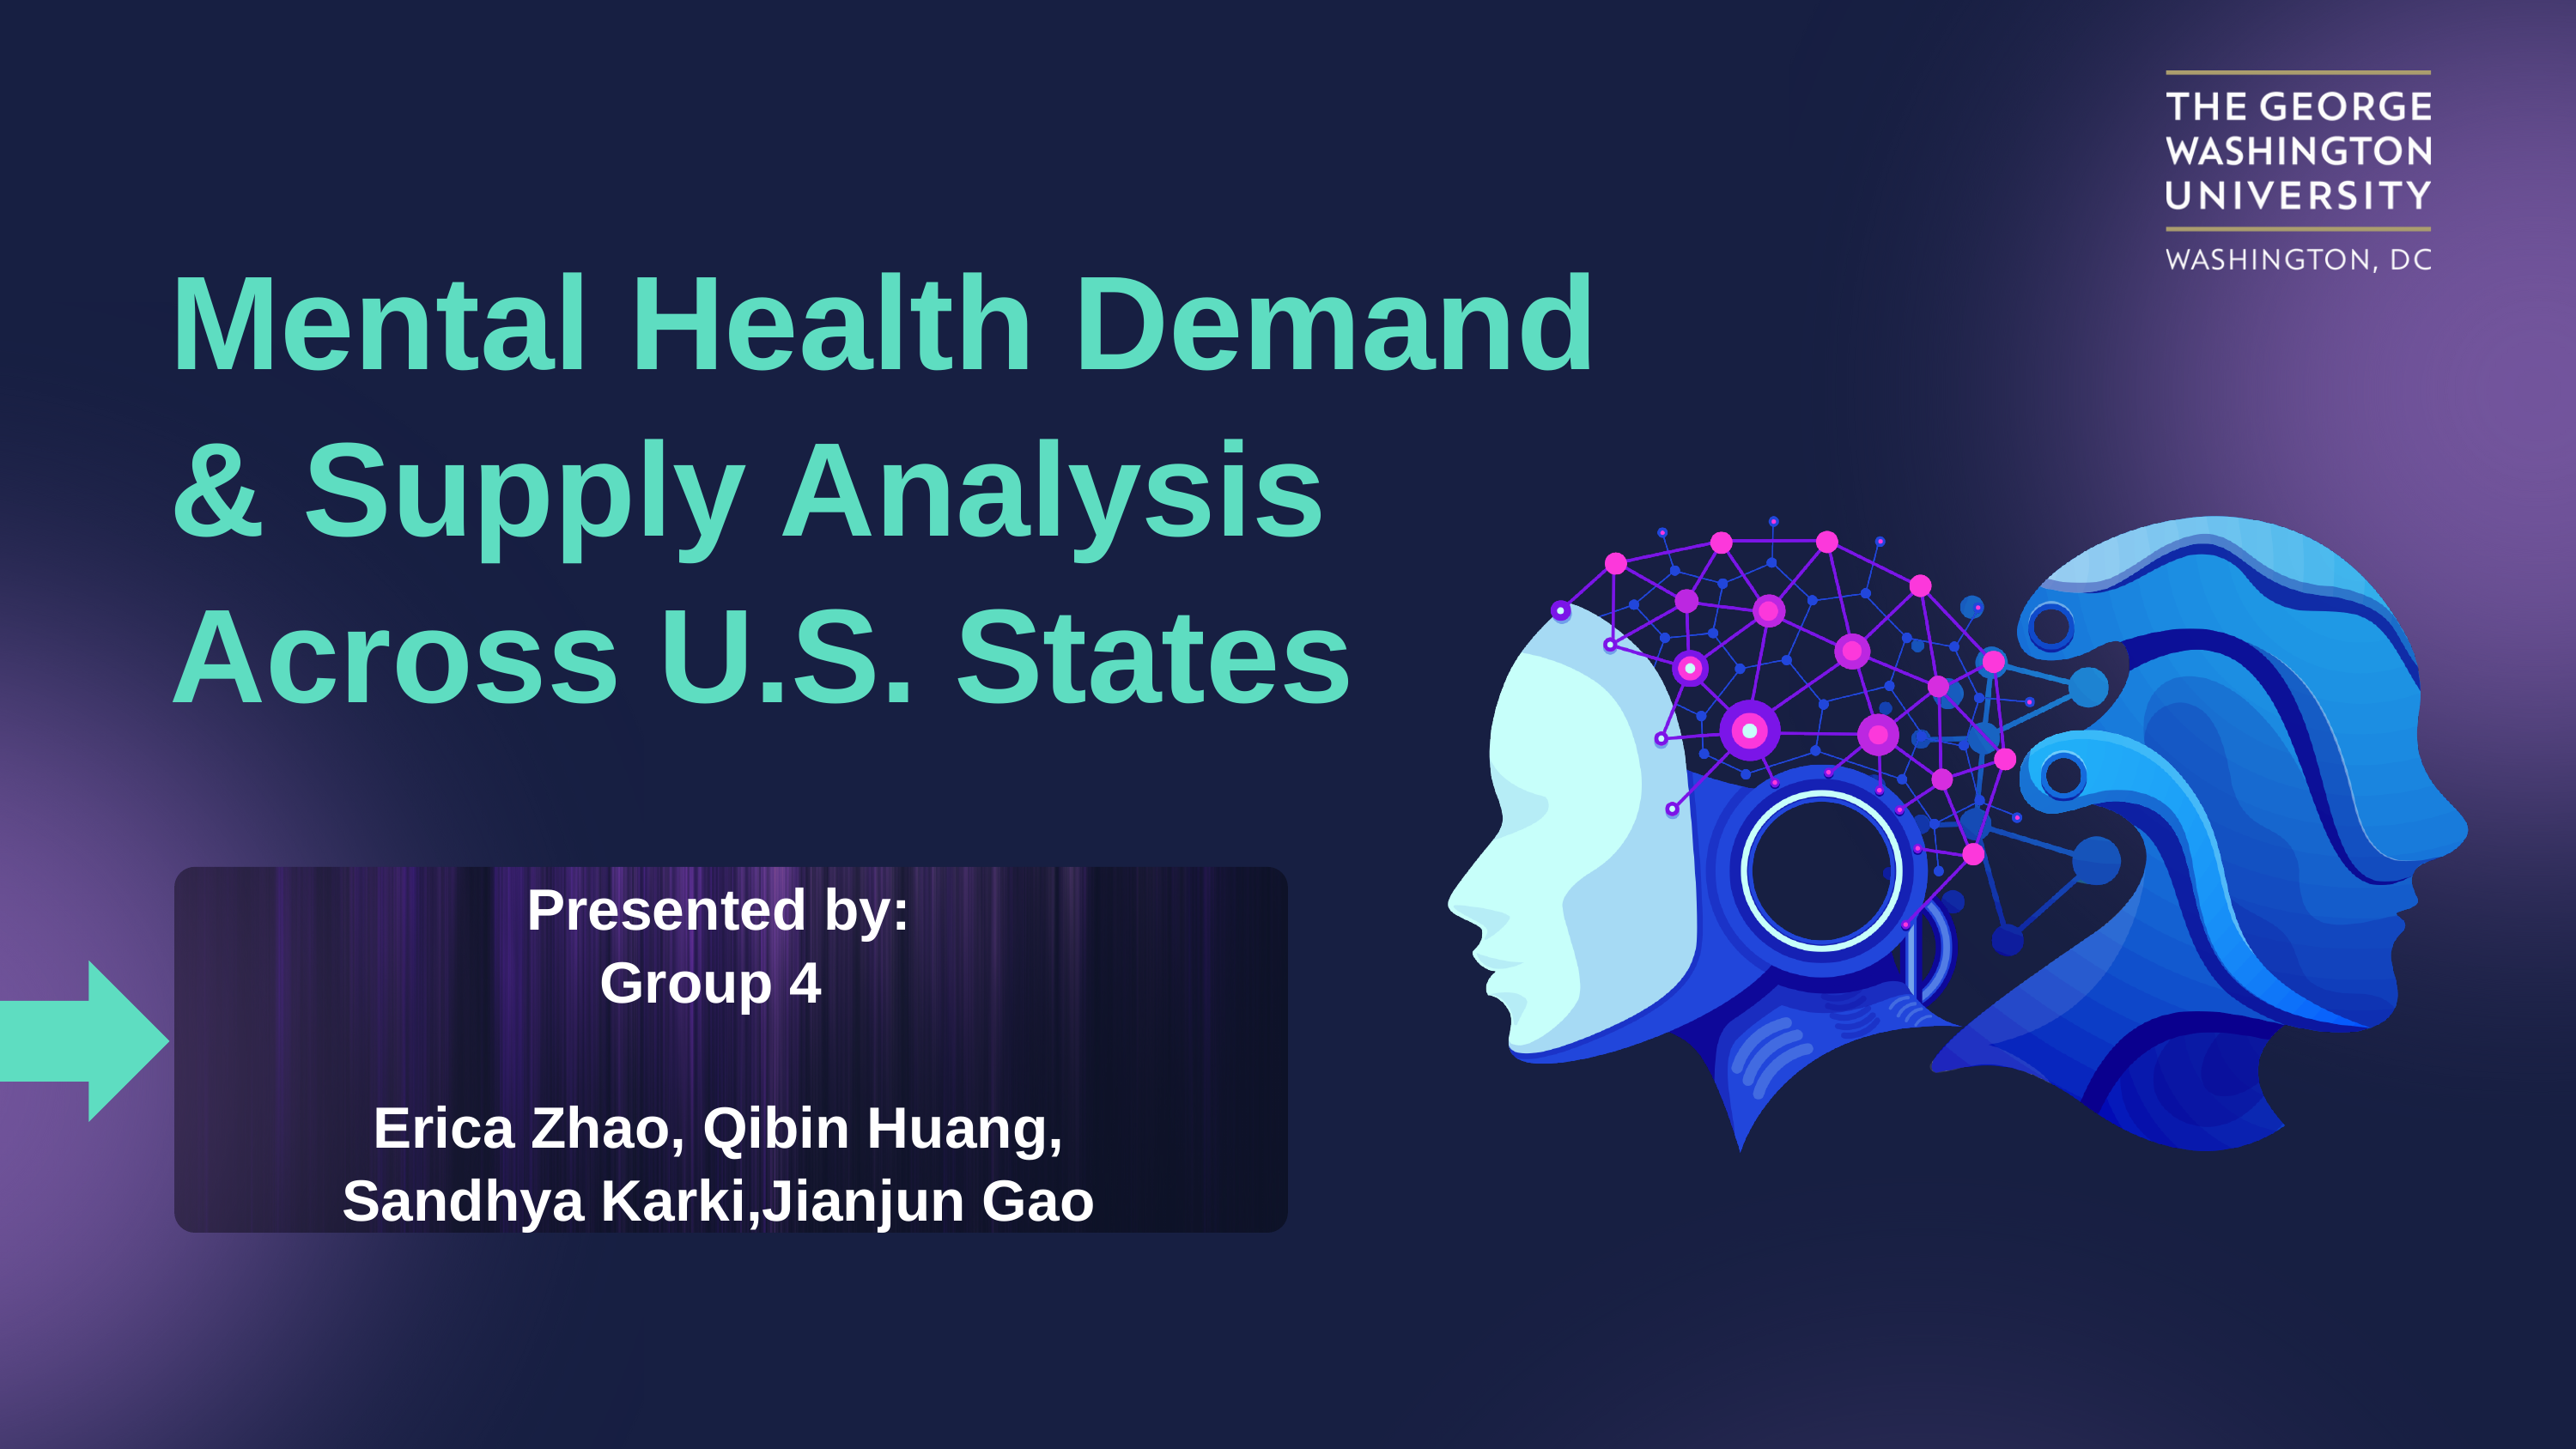

Mental Health Demand & Supply Analysis Across U.S. States

Presented by:
Group 4

Erica Zhao, Qibin Huang,
Sandhya Karki,Jianjun Gao